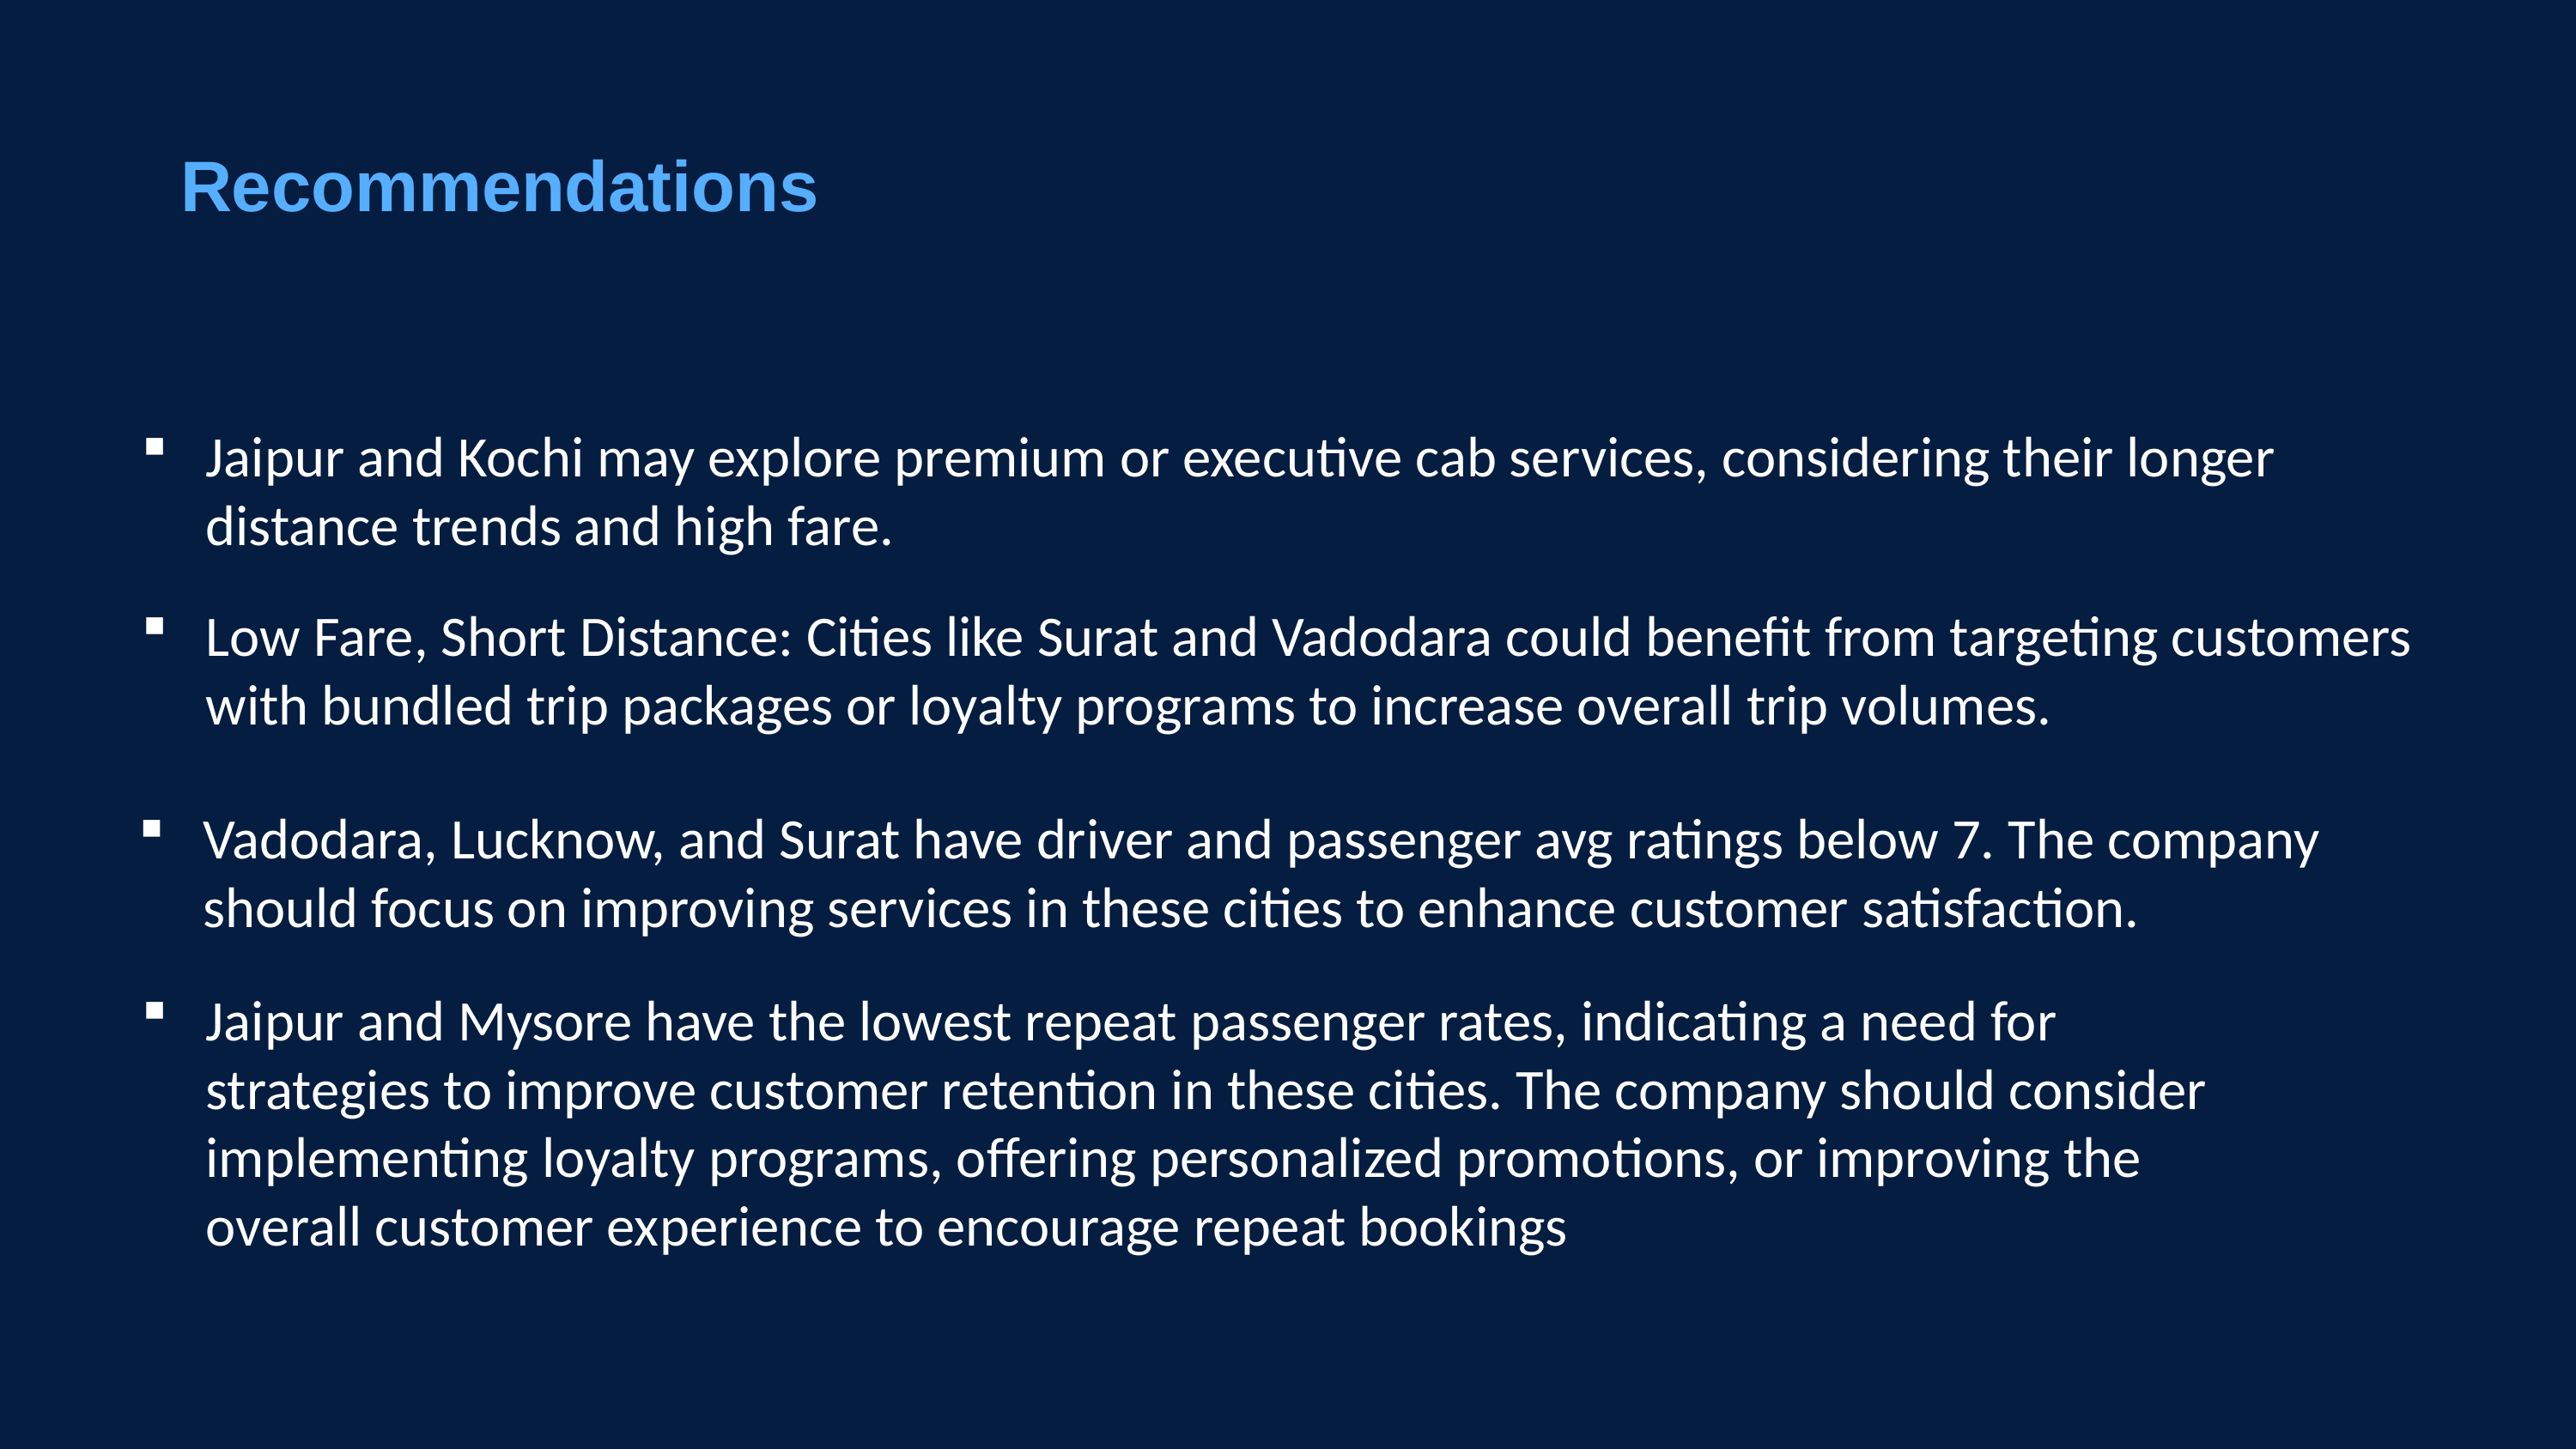

Recommendations
Jaipur and Kochi may explore premium or executive cab services, considering their longer  distance trends and high fare.
Low Fare, Short Distance: Cities like Surat and Vadodara could benefit from targeting customers with bundled trip packages or loyalty programs to increase overall trip volumes.
Vadodara, Lucknow, and Surat have driver and passenger avg ratings below 7. The company should focus on improving services in these cities to enhance customer satisfaction.
Jaipur and Mysore have the lowest repeat passenger rates, indicating a need for strategies to improve customer retention in these cities. The company should consider implementing loyalty programs, offering personalized promotions, or improving the overall customer experience to encourage repeat bookings